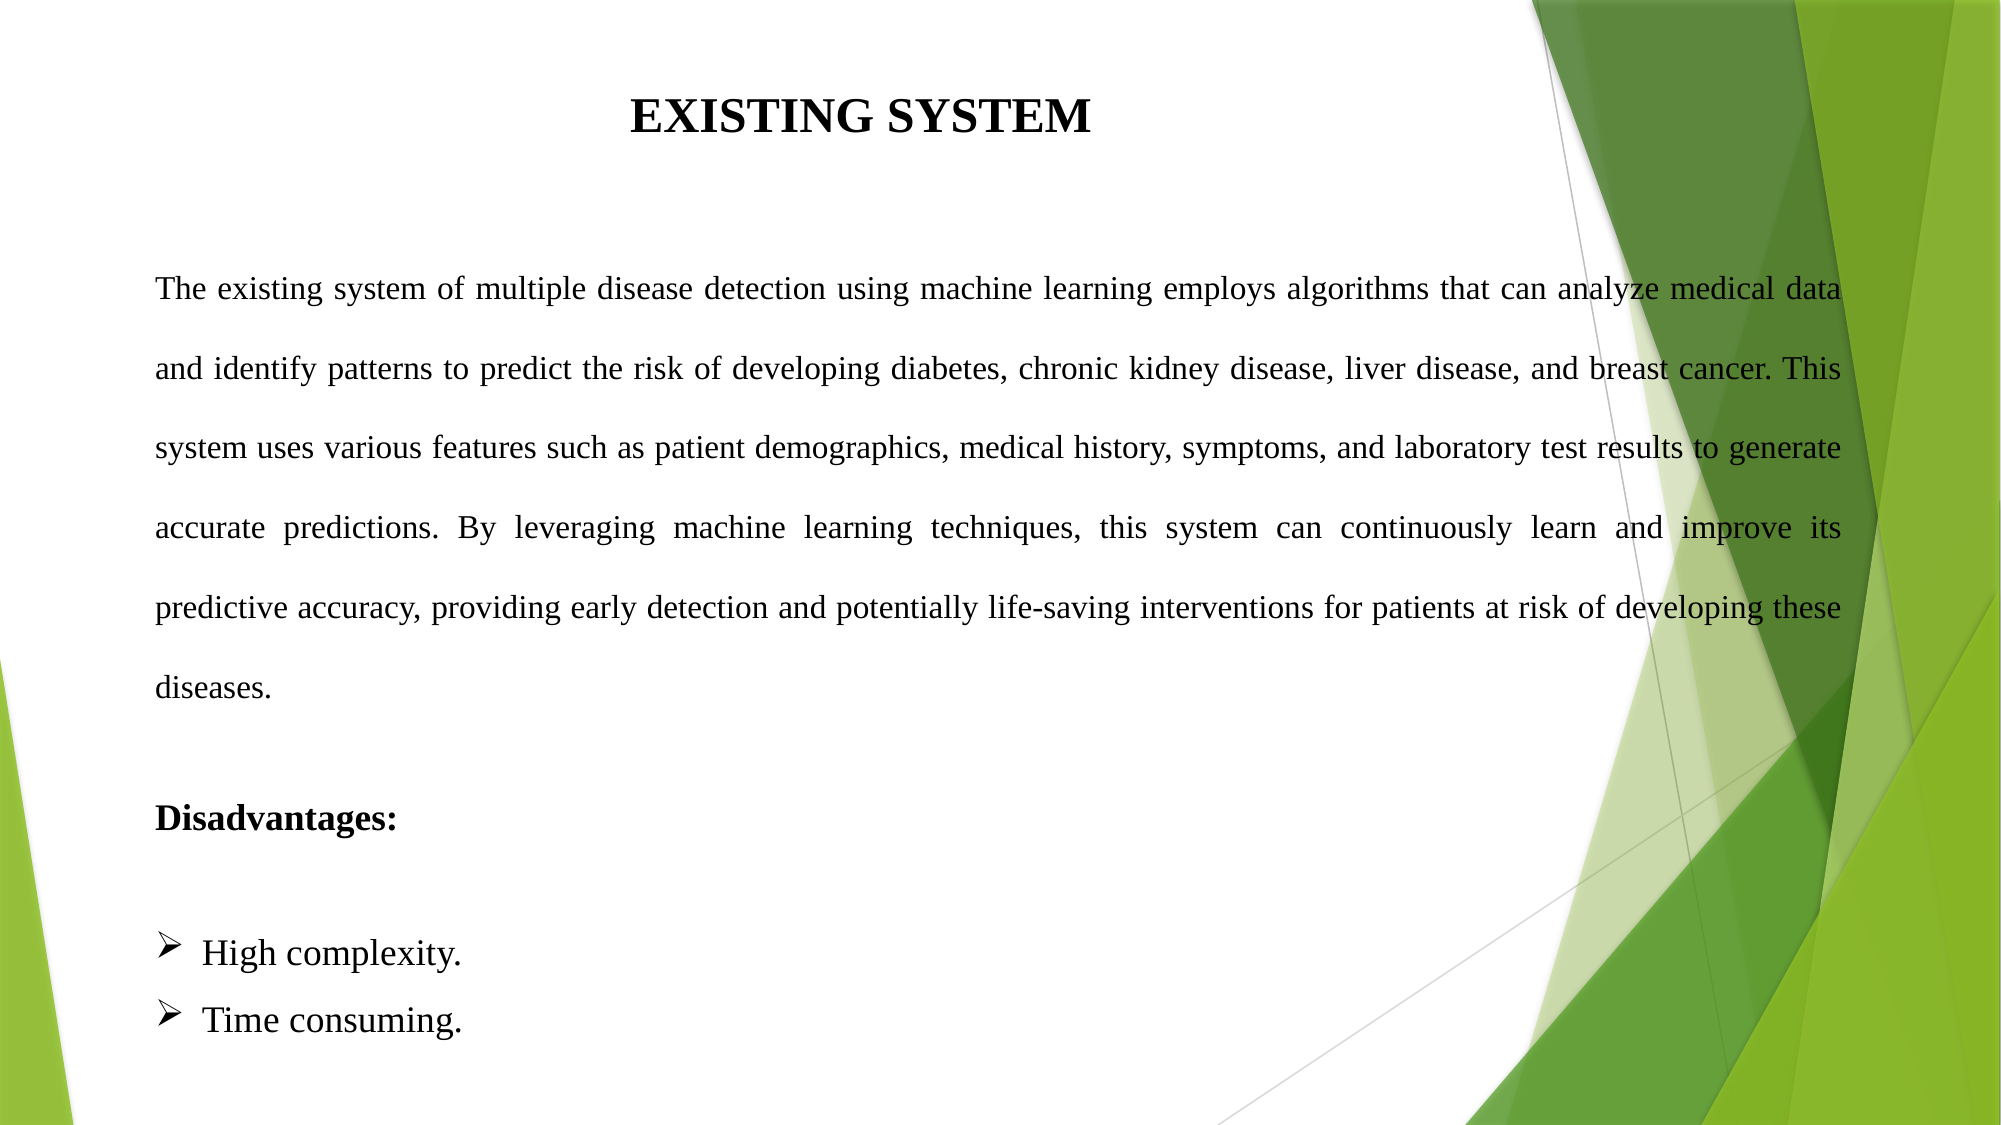

EXISTING SYSTEM
The existing system of multiple disease detection using machine learning employs algorithms that can analyze medical data and identify patterns to predict the risk of developing diabetes, chronic kidney disease, liver disease, and breast cancer. This system uses various features such as patient demographics, medical history, symptoms, and laboratory test results to generate accurate predictions. By leveraging machine learning techniques, this system can continuously learn and improve its predictive accuracy, providing early detection and potentially life-saving interventions for patients at risk of developing these diseases.
Disadvantages:

High complexity.
Time consuming.